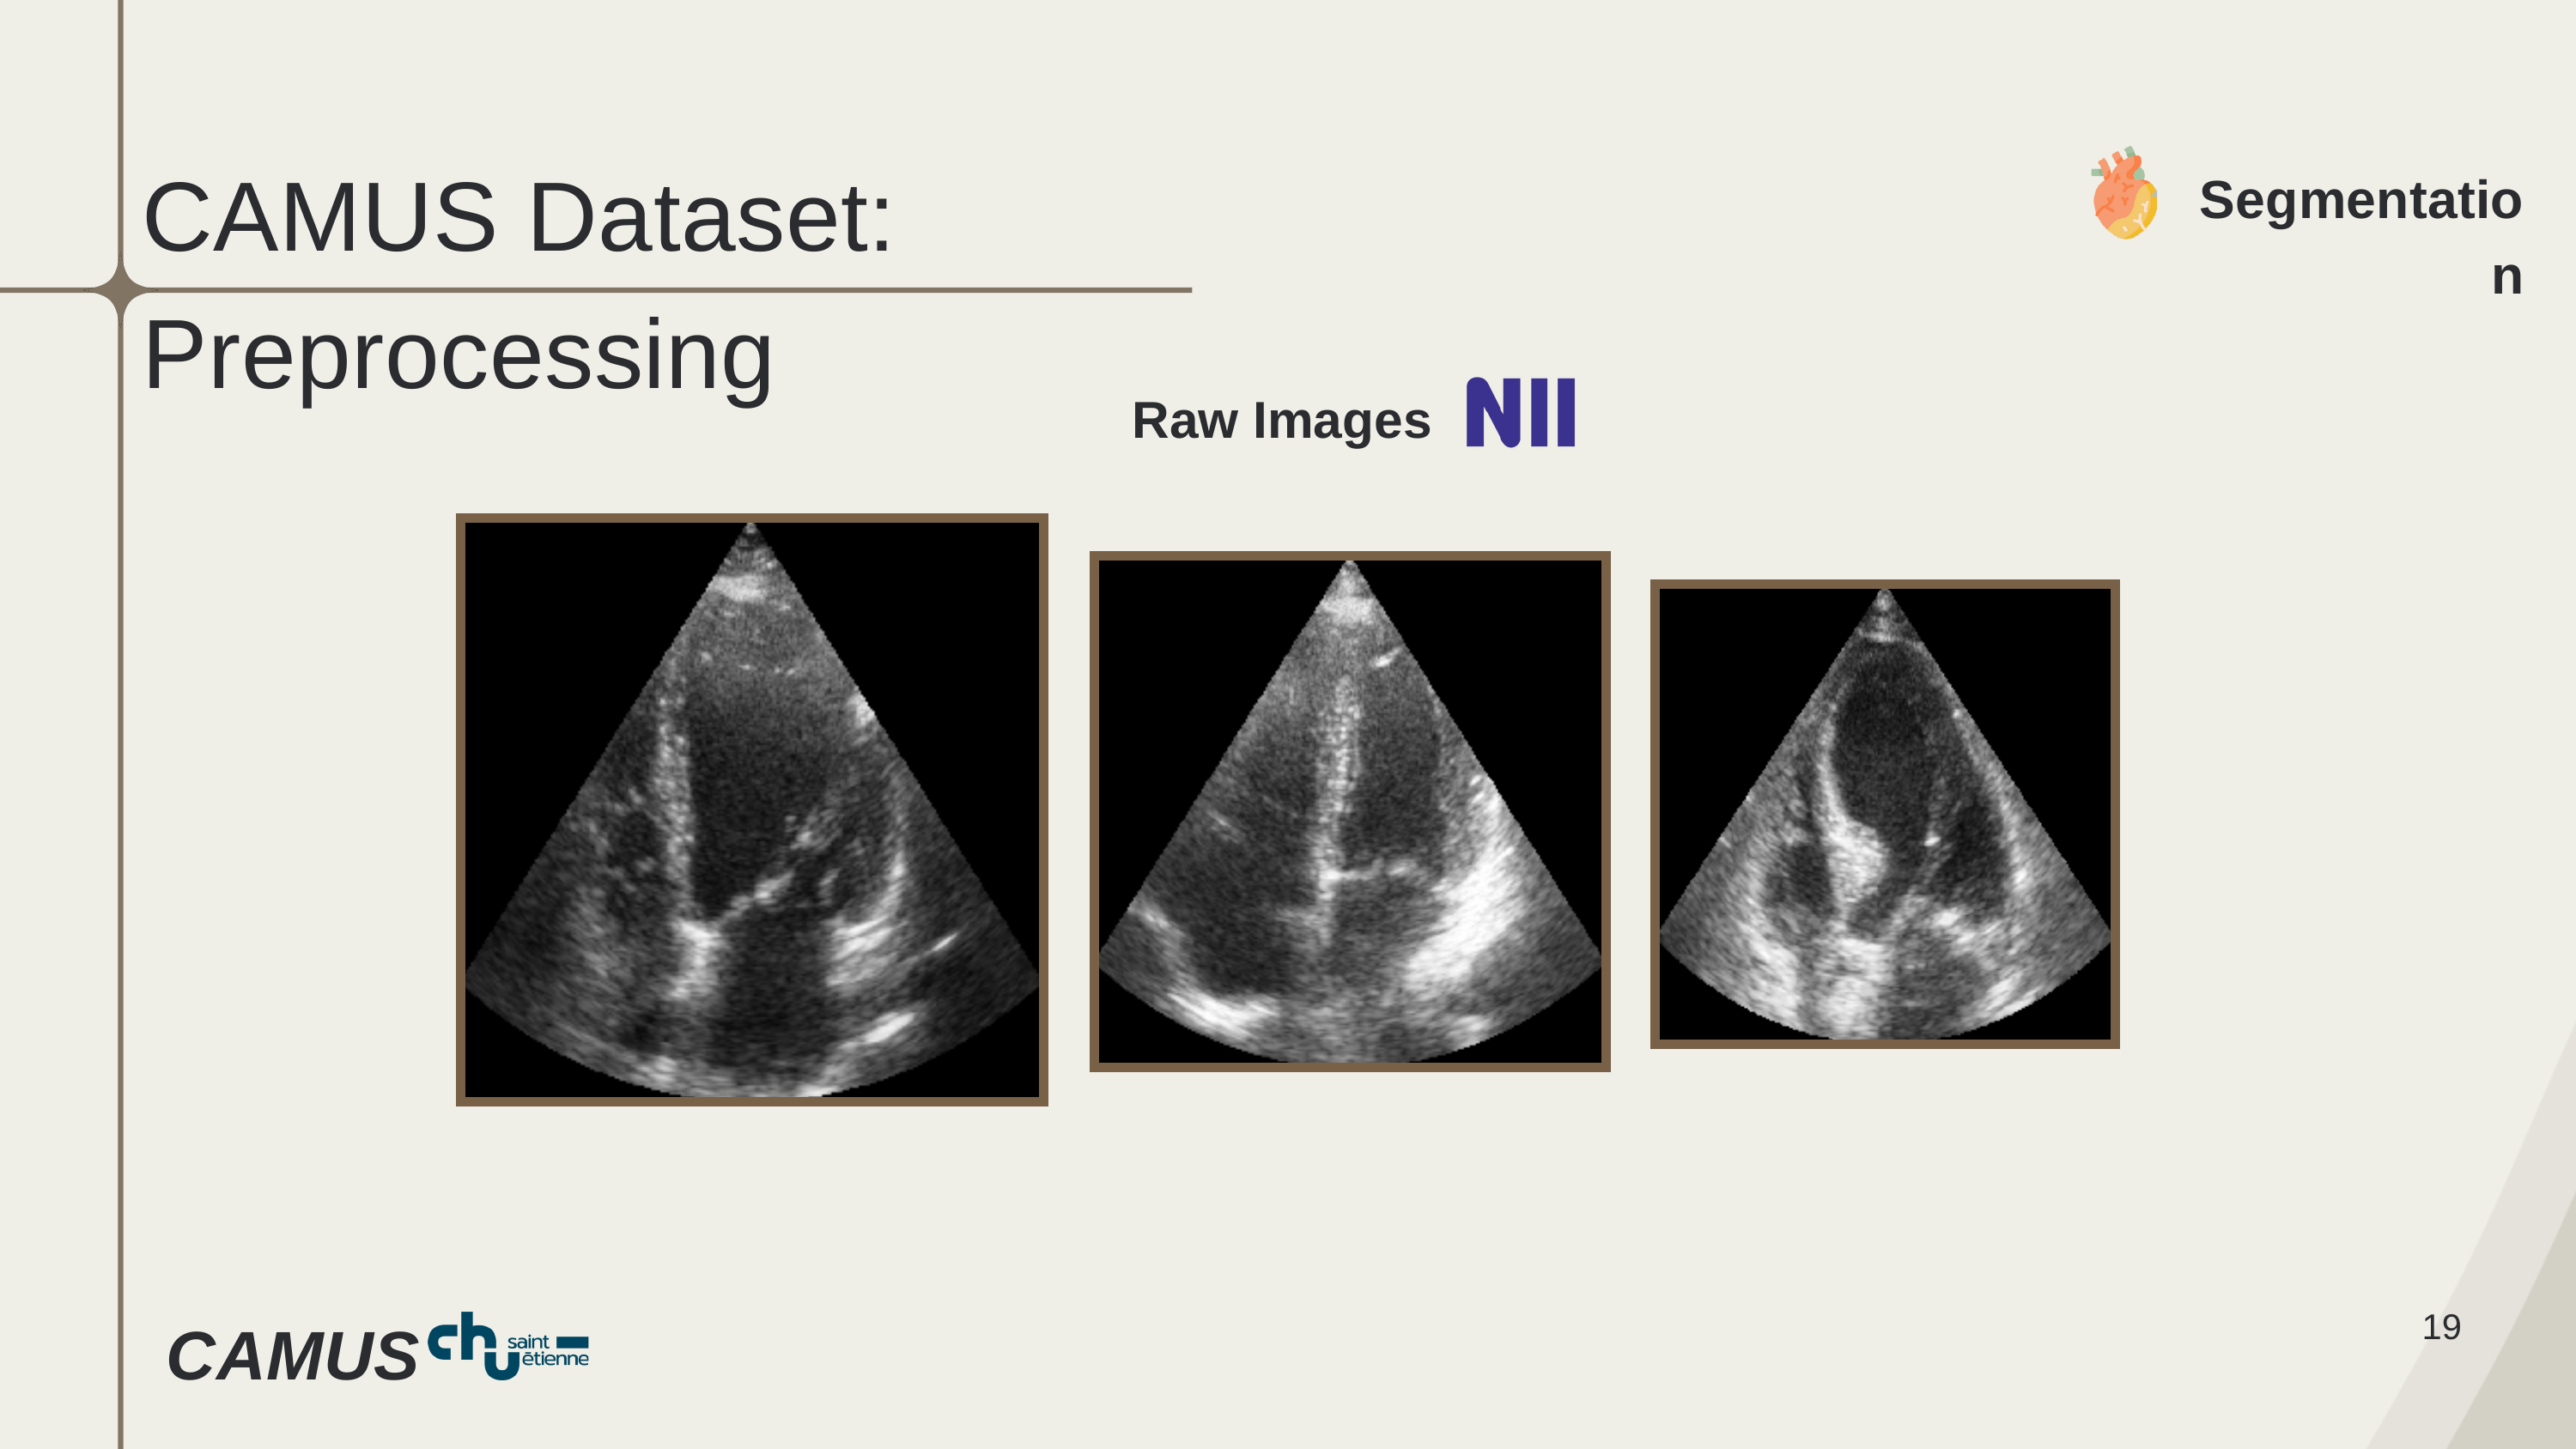

CAMUS Dataset: Preprocessing

Segmentation

Raw Images

19
CAMUS